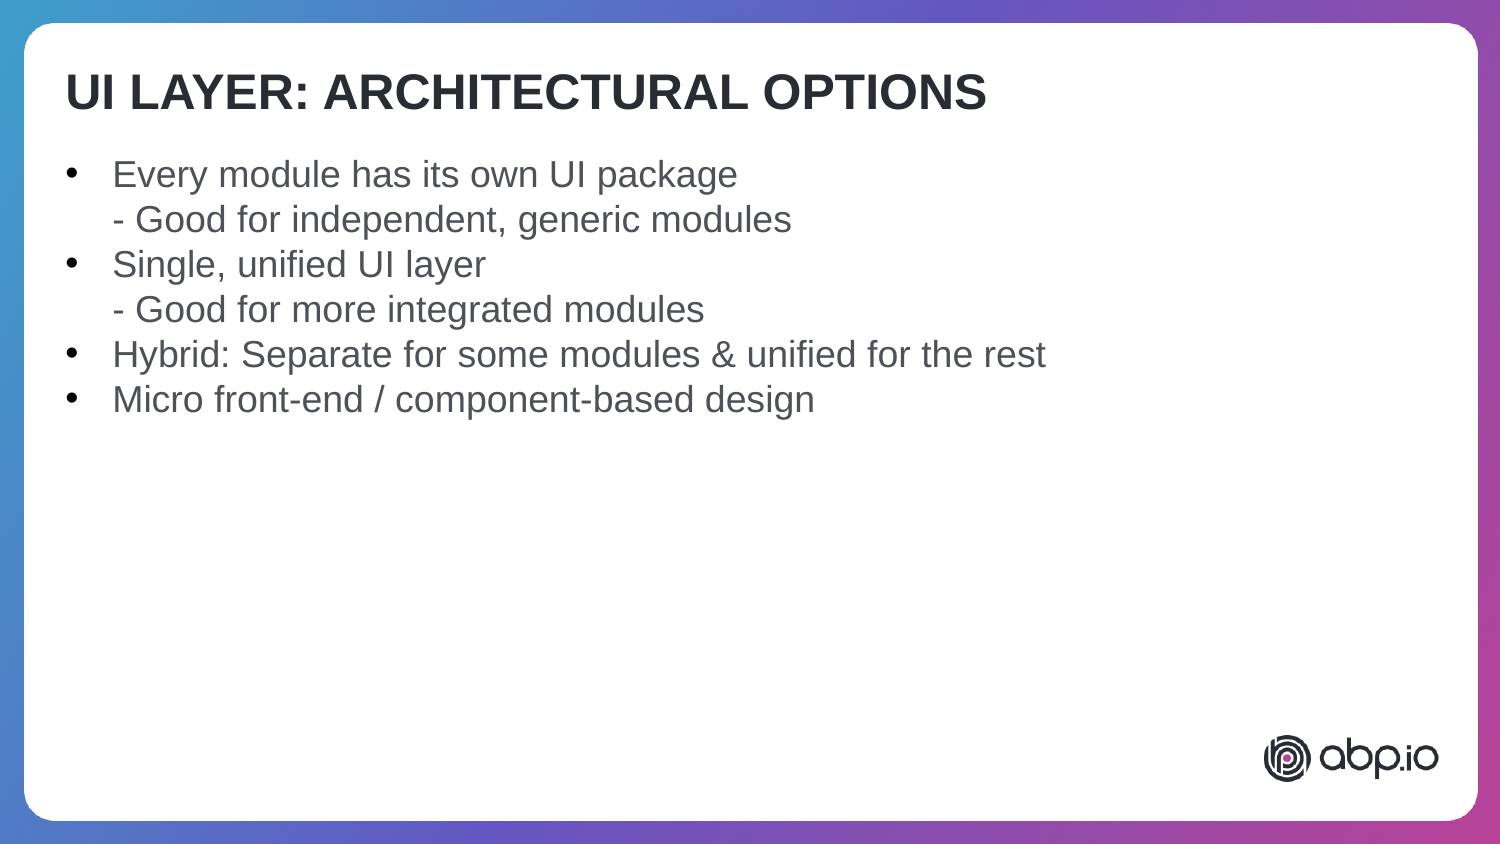

UI LAYER: ARCHITECTURAL OPTIONS
Every module has its own UI package
- Good for independent, generic modules
Single, unified UI layer
- Good for more integrated modules
Hybrid: Separate for some modules & unified for the rest
Micro front-end / component-based design